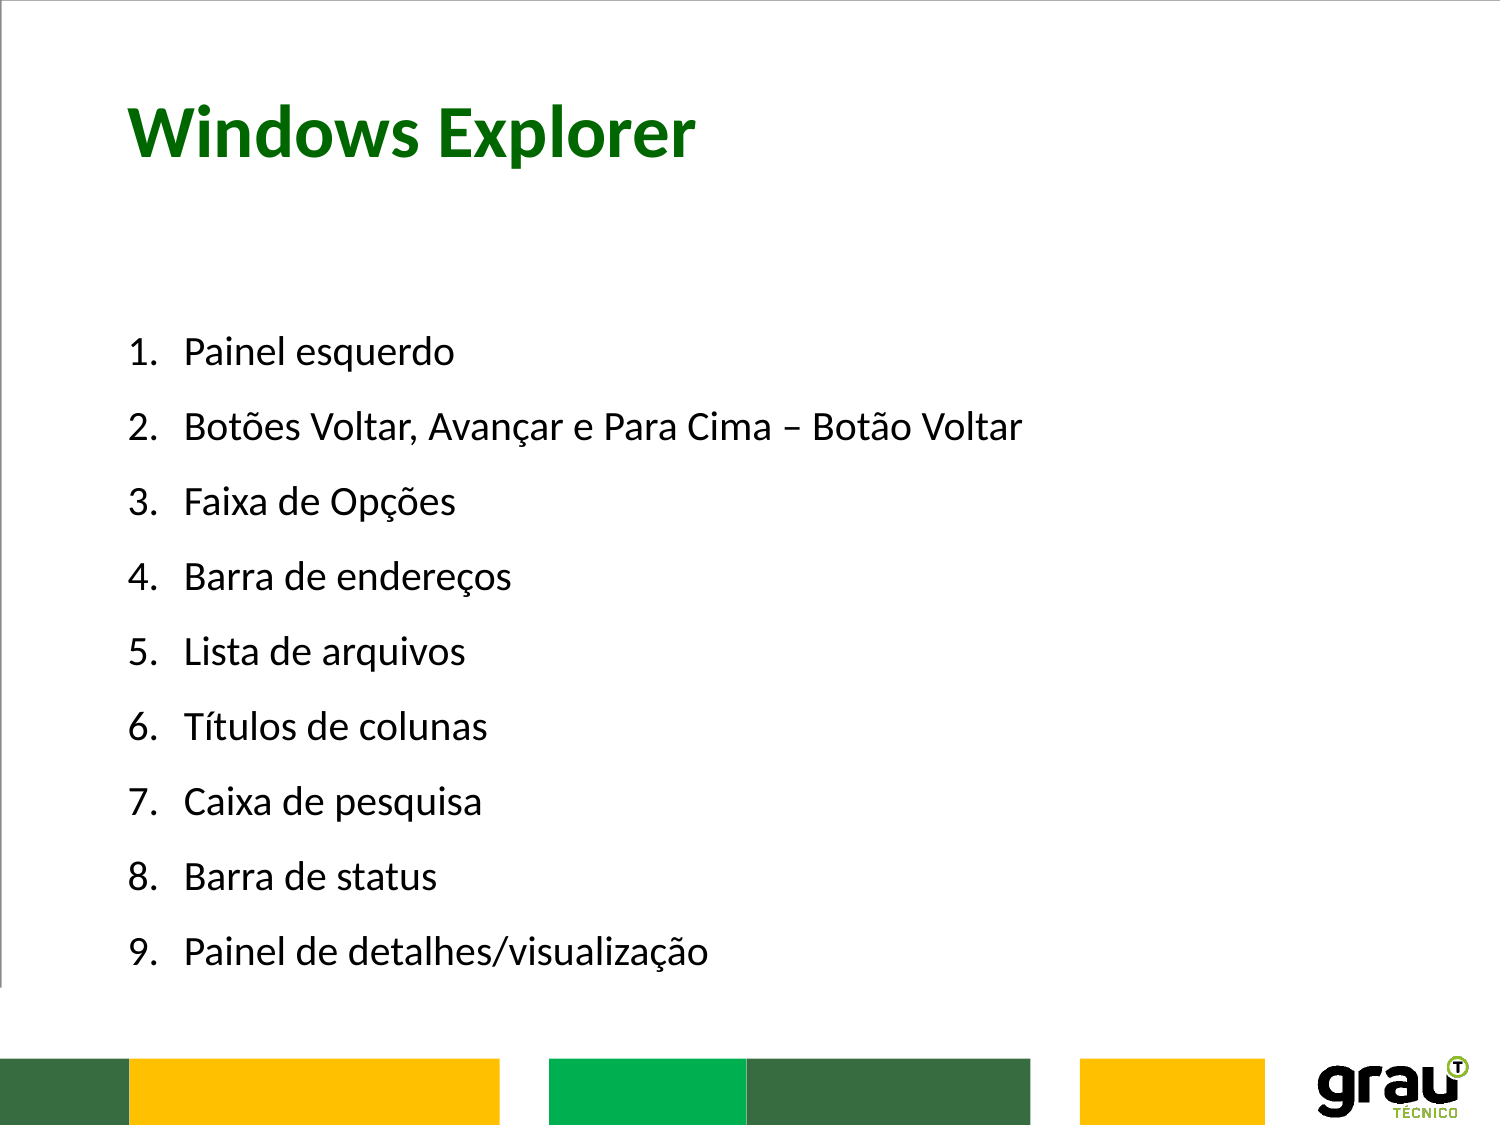

Windows Explorer
Painel esquerdo
Botões Voltar, Avançar e Para Cima – Botão Voltar
Faixa de Opções
Barra de endereços
Lista de arquivos
Títulos de colunas
Caixa de pesquisa
Barra de status
Painel de detalhes/visualização